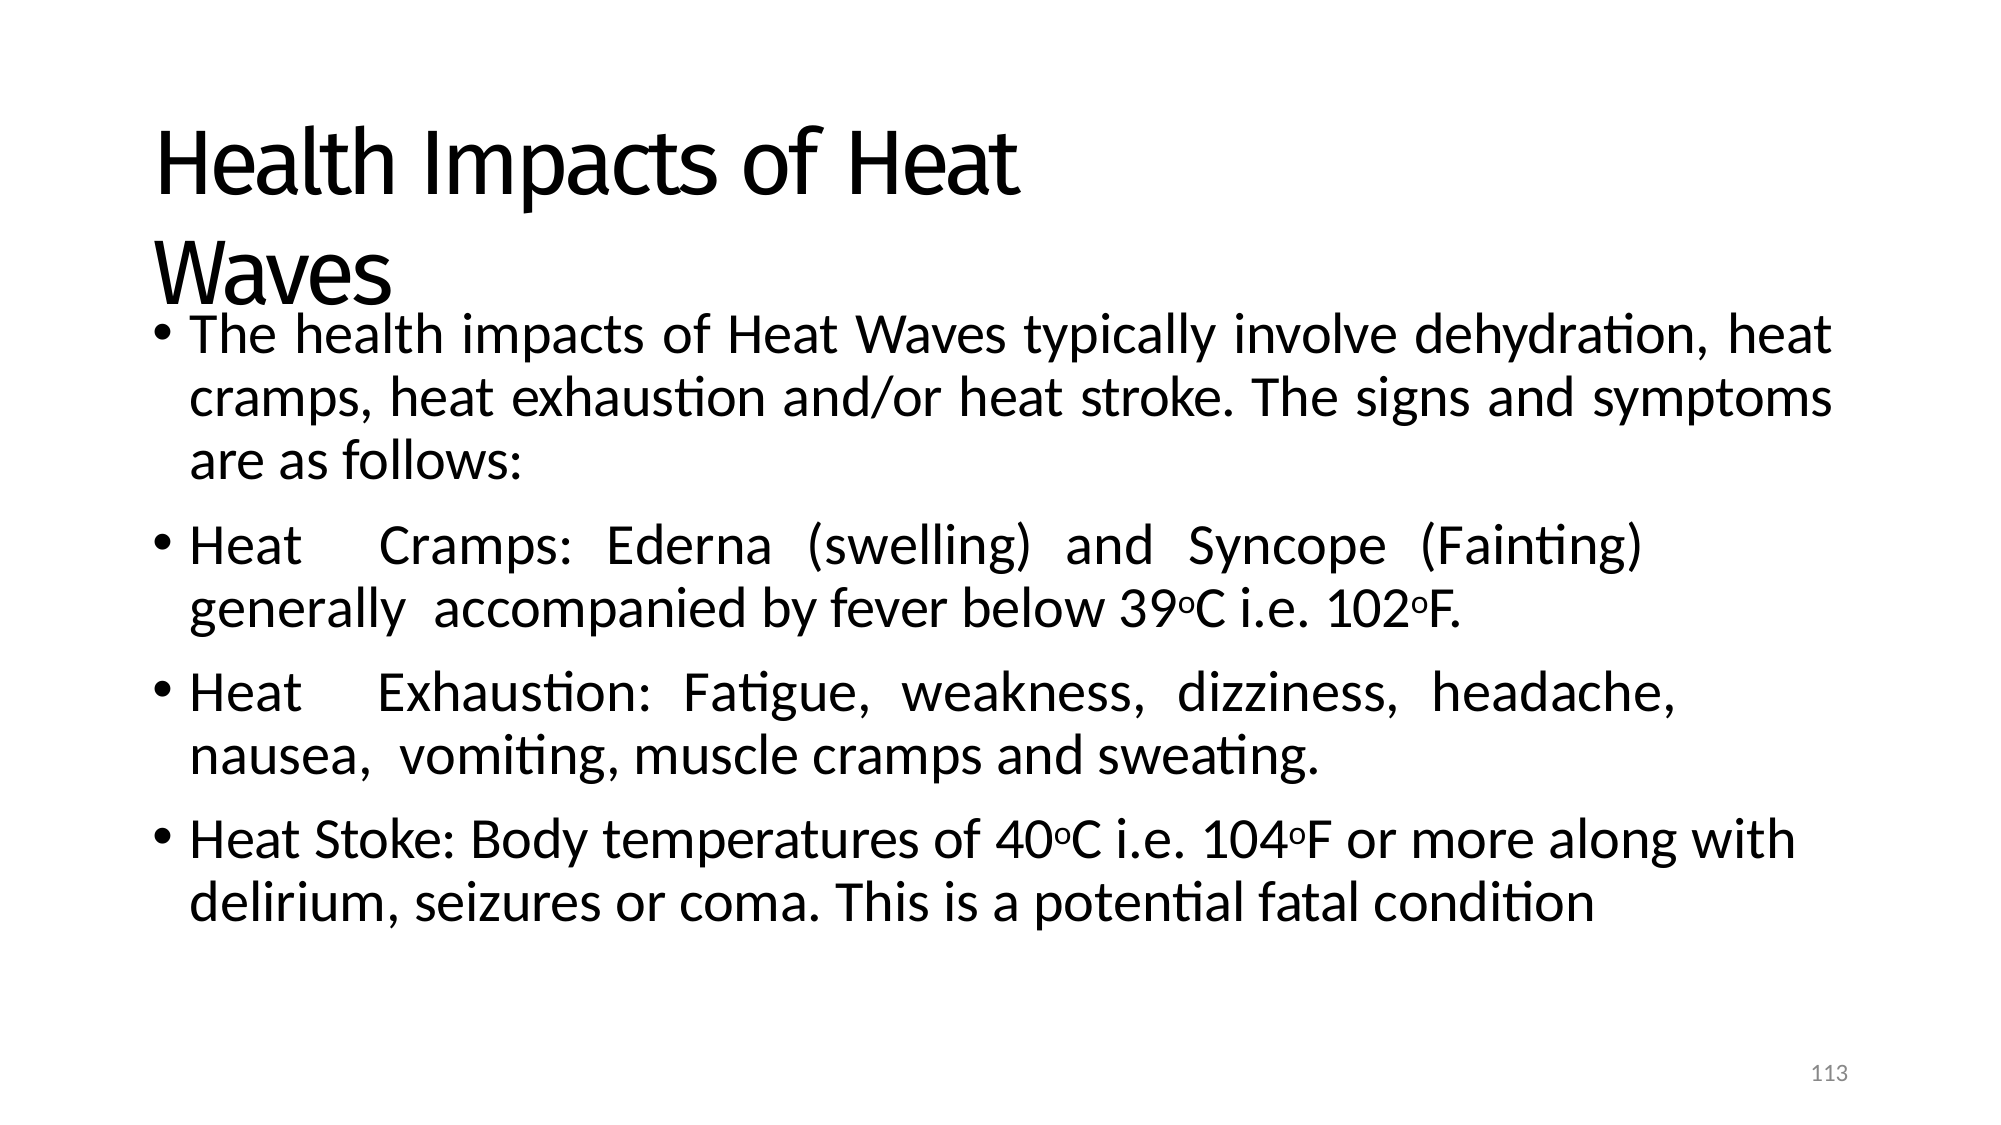

# Health Impacts of Heat Waves
The health impacts of Heat Waves typically involve dehydration, heat  cramps, heat exhaustion and/or heat stroke. The signs and symptoms  are as follows:
Heat	Cramps:	Ederna	(swelling)	and	Syncope	(Fainting)	generally  accompanied by fever below 39oC i.e. 102oF.
Heat	Exhaustion:	Fatigue,	weakness,	dizziness,	headache,	nausea,  vomiting, muscle cramps and sweating.
Heat Stoke: Body temperatures of 40oC i.e. 104oF or more along with  delirium, seizures or coma. This is a potential fatal condition
113